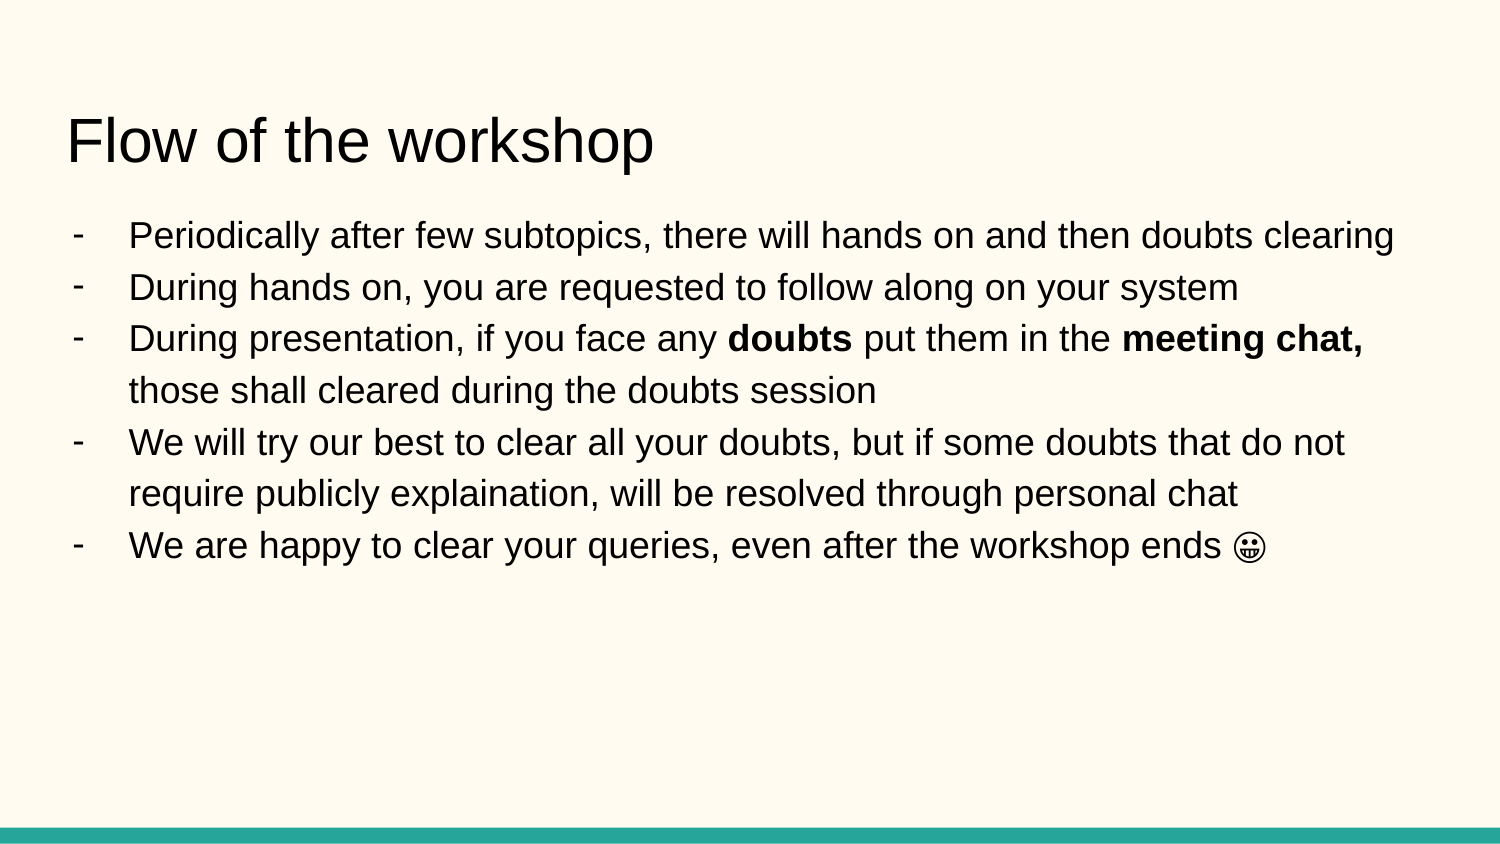

# Flow of the workshop
Periodically after few subtopics, there will hands on and then doubts clearing
During hands on, you are requested to follow along on your system
During presentation, if you face any doubts put them in the meeting chat, those shall cleared during the doubts session
We will try our best to clear all your doubts, but if some doubts that do not require publicly explaination, will be resolved through personal chat
We are happy to clear your queries, even after the workshop ends 😀